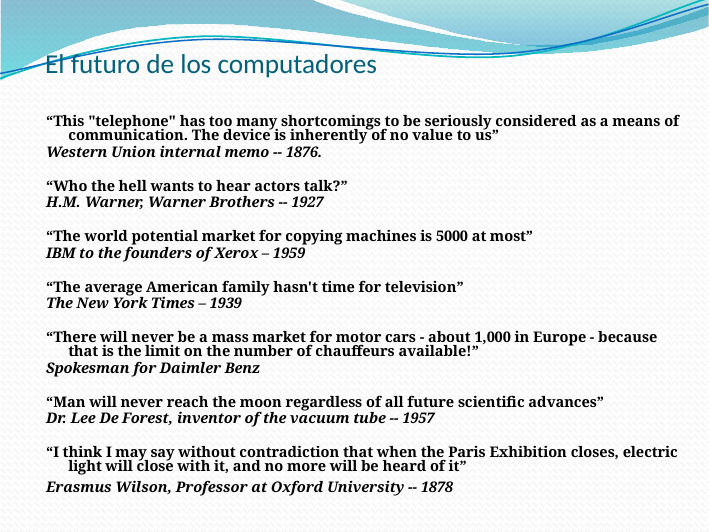

# El futuro de los computadores
“This "telephone" has too many shortcomings to be seriously considered as a means of communication. The device is inherently of no value to us”
Western Union internal memo -- 1876.

“Who the hell wants to hear actors talk?”
H.M. Warner, Warner Brothers -- 1927

“The world potential market for copying machines is 5000 at most”
IBM to the founders of Xerox – 1959

“The average American family hasn't time for television”
The New York Times – 1939

“There will never be a mass market for motor cars - about 1,000 in Europe - because that is the limit on the number of chauffeurs available!”
Spokesman for Daimler Benz

“Man will never reach the moon regardless of all future scientific advances”
Dr. Lee De Forest, inventor of the vacuum tube -- 1957

“I think I may say without contradiction that when the Paris Exhibition closes, electric light will close with it, and no more will be heard of it”
Erasmus Wilson, Professor at Oxford University -- 1878